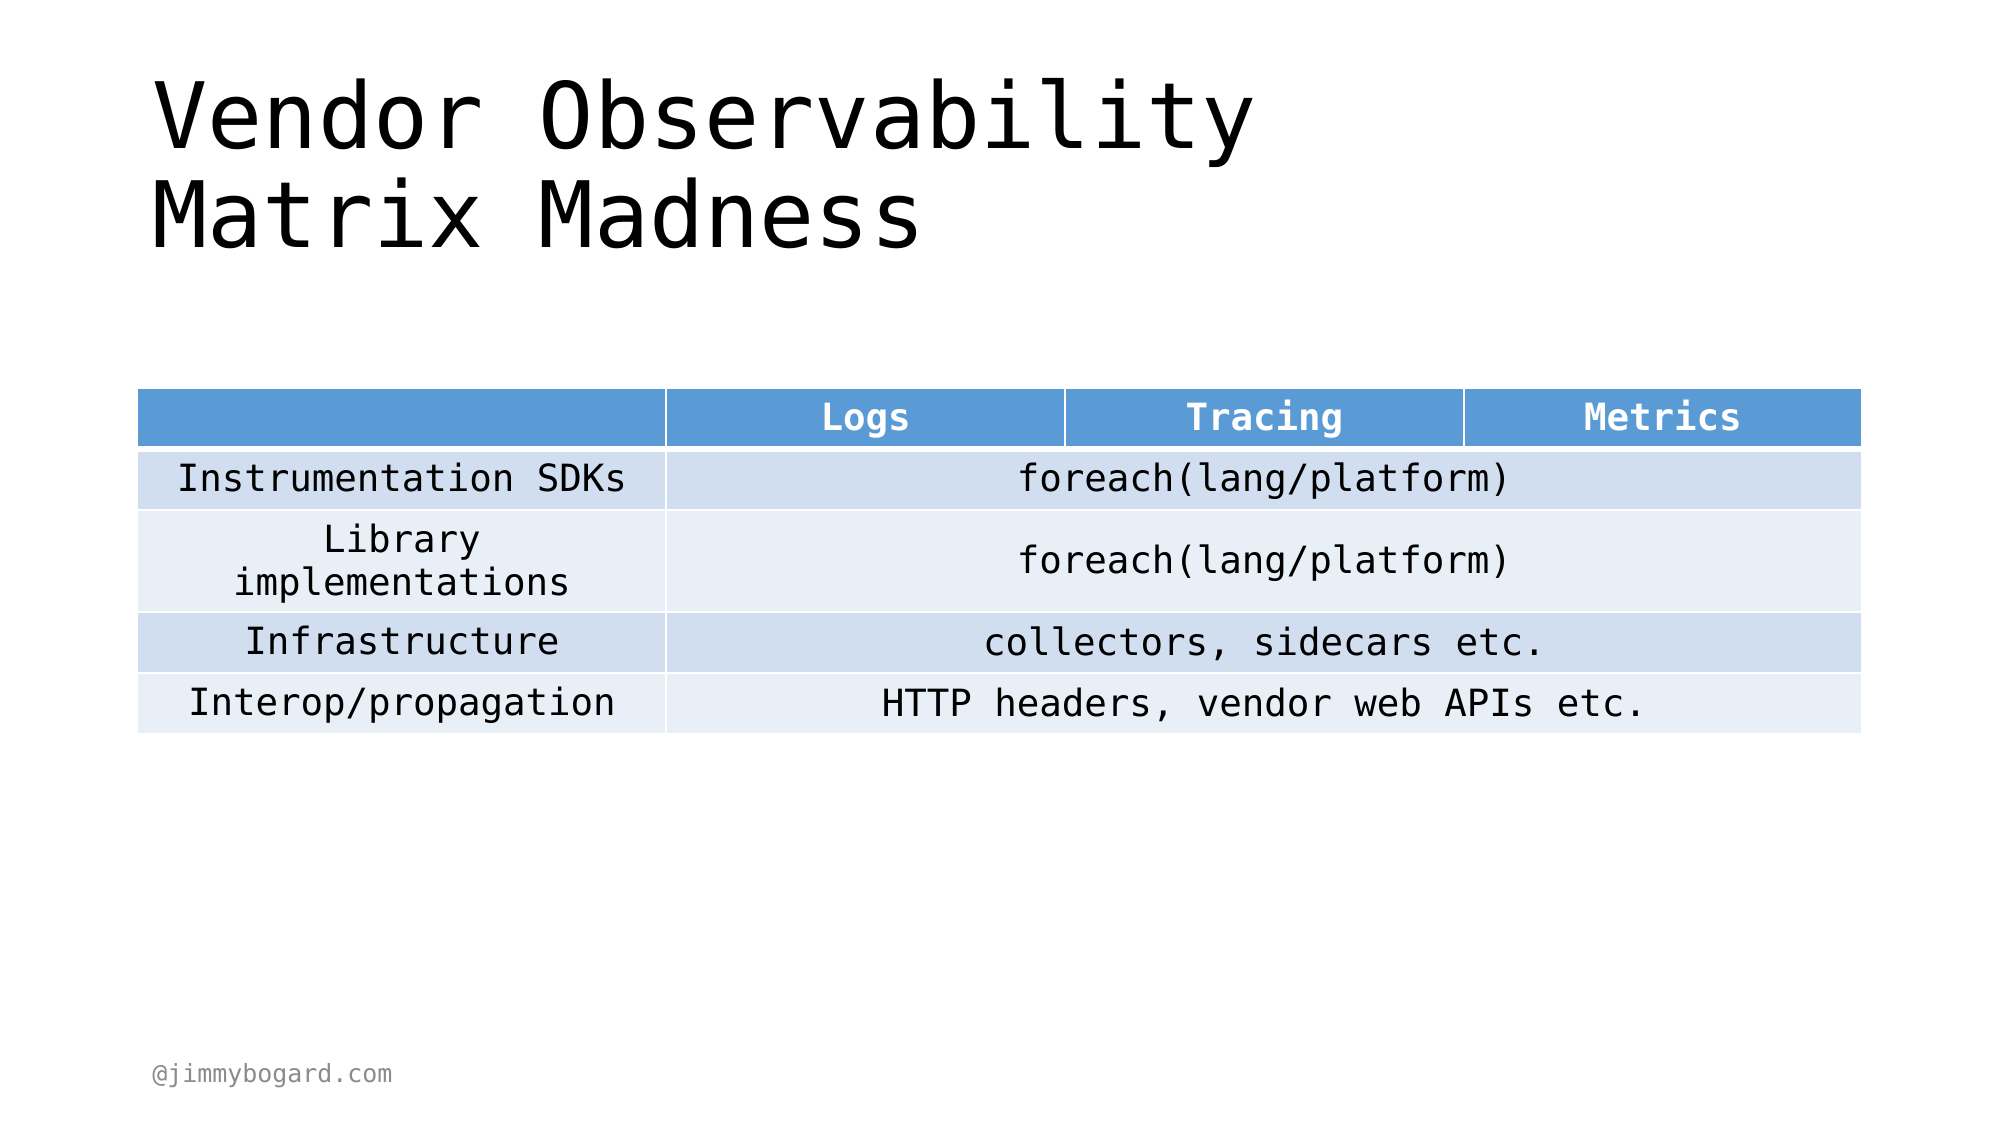

# Vendor Observability Matrix Madness
|  | Logs | Tracing | Metrics |
| --- | --- | --- | --- |
| Instrumentation SDKs | foreach(lang/platform) |  |  |
| Library implementations | foreach(lang/platform) |  |  |
| Infrastructure | collectors, sidecars etc. |  |  |
| Interop/propagation | HTTP headers, vendor web APIs etc. |  |  |
@jimmybogard.com